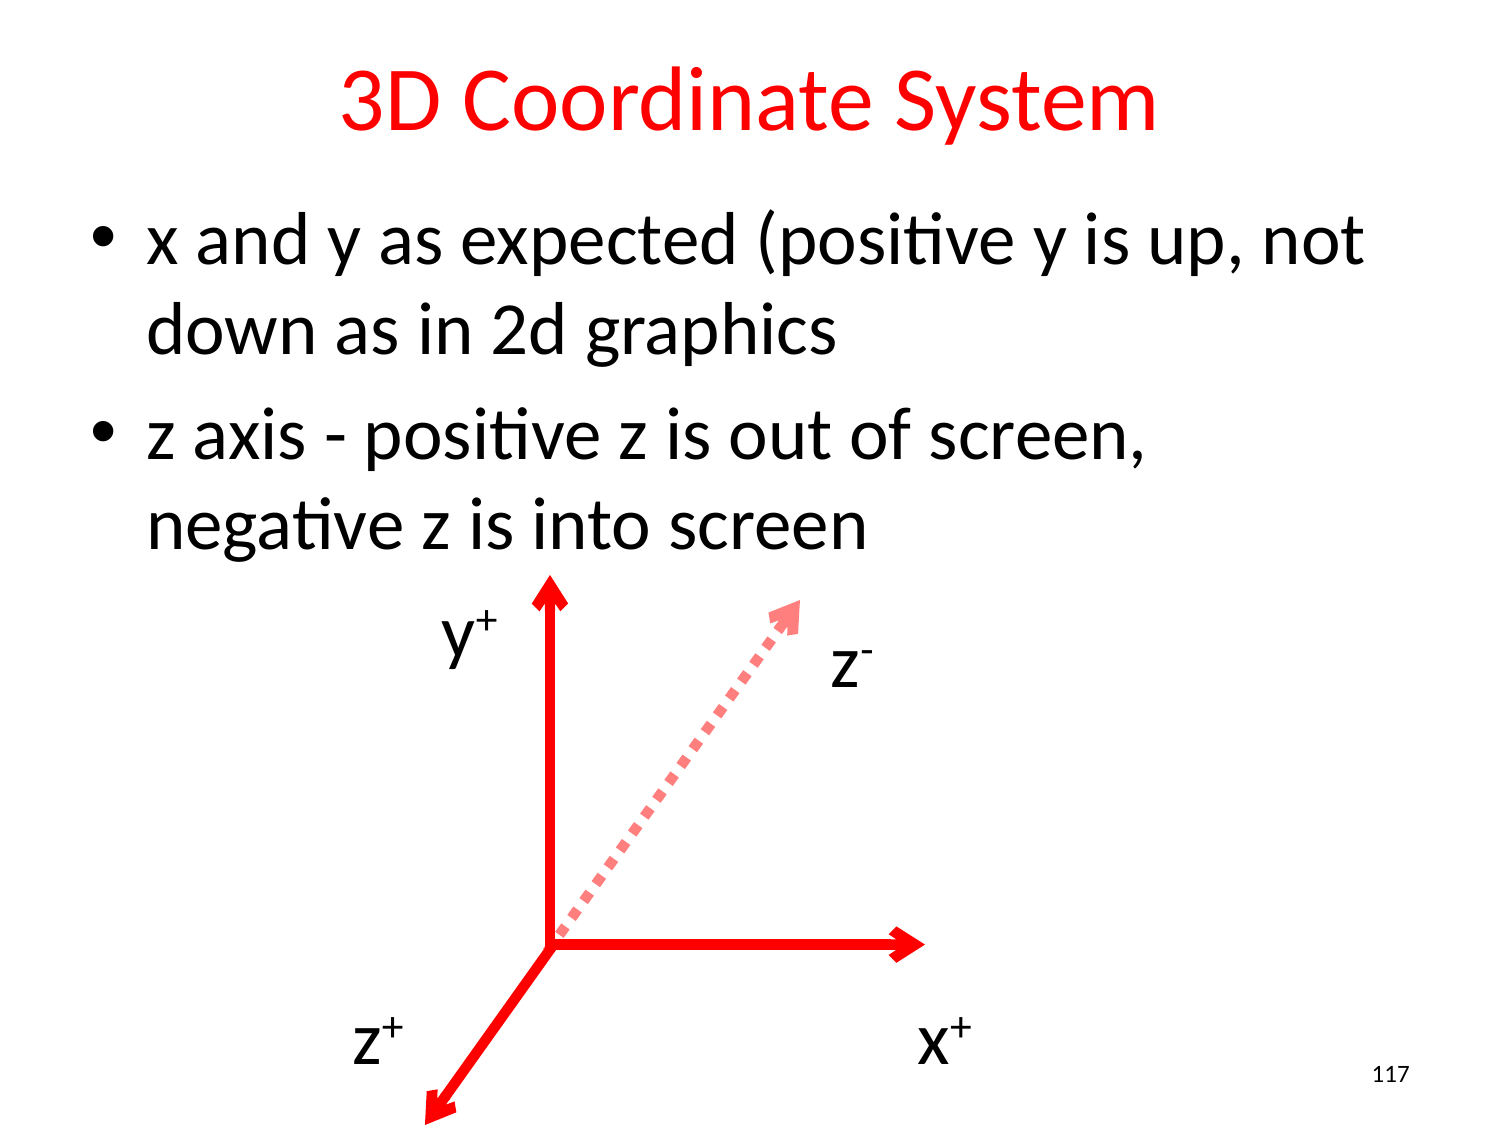

# 3D Coordinate System
x and y as expected (positive y is up, not down as in 2d graphics
z axis - positive z is out of screen, negative z is into screen

y+
z-
z+
x+
117